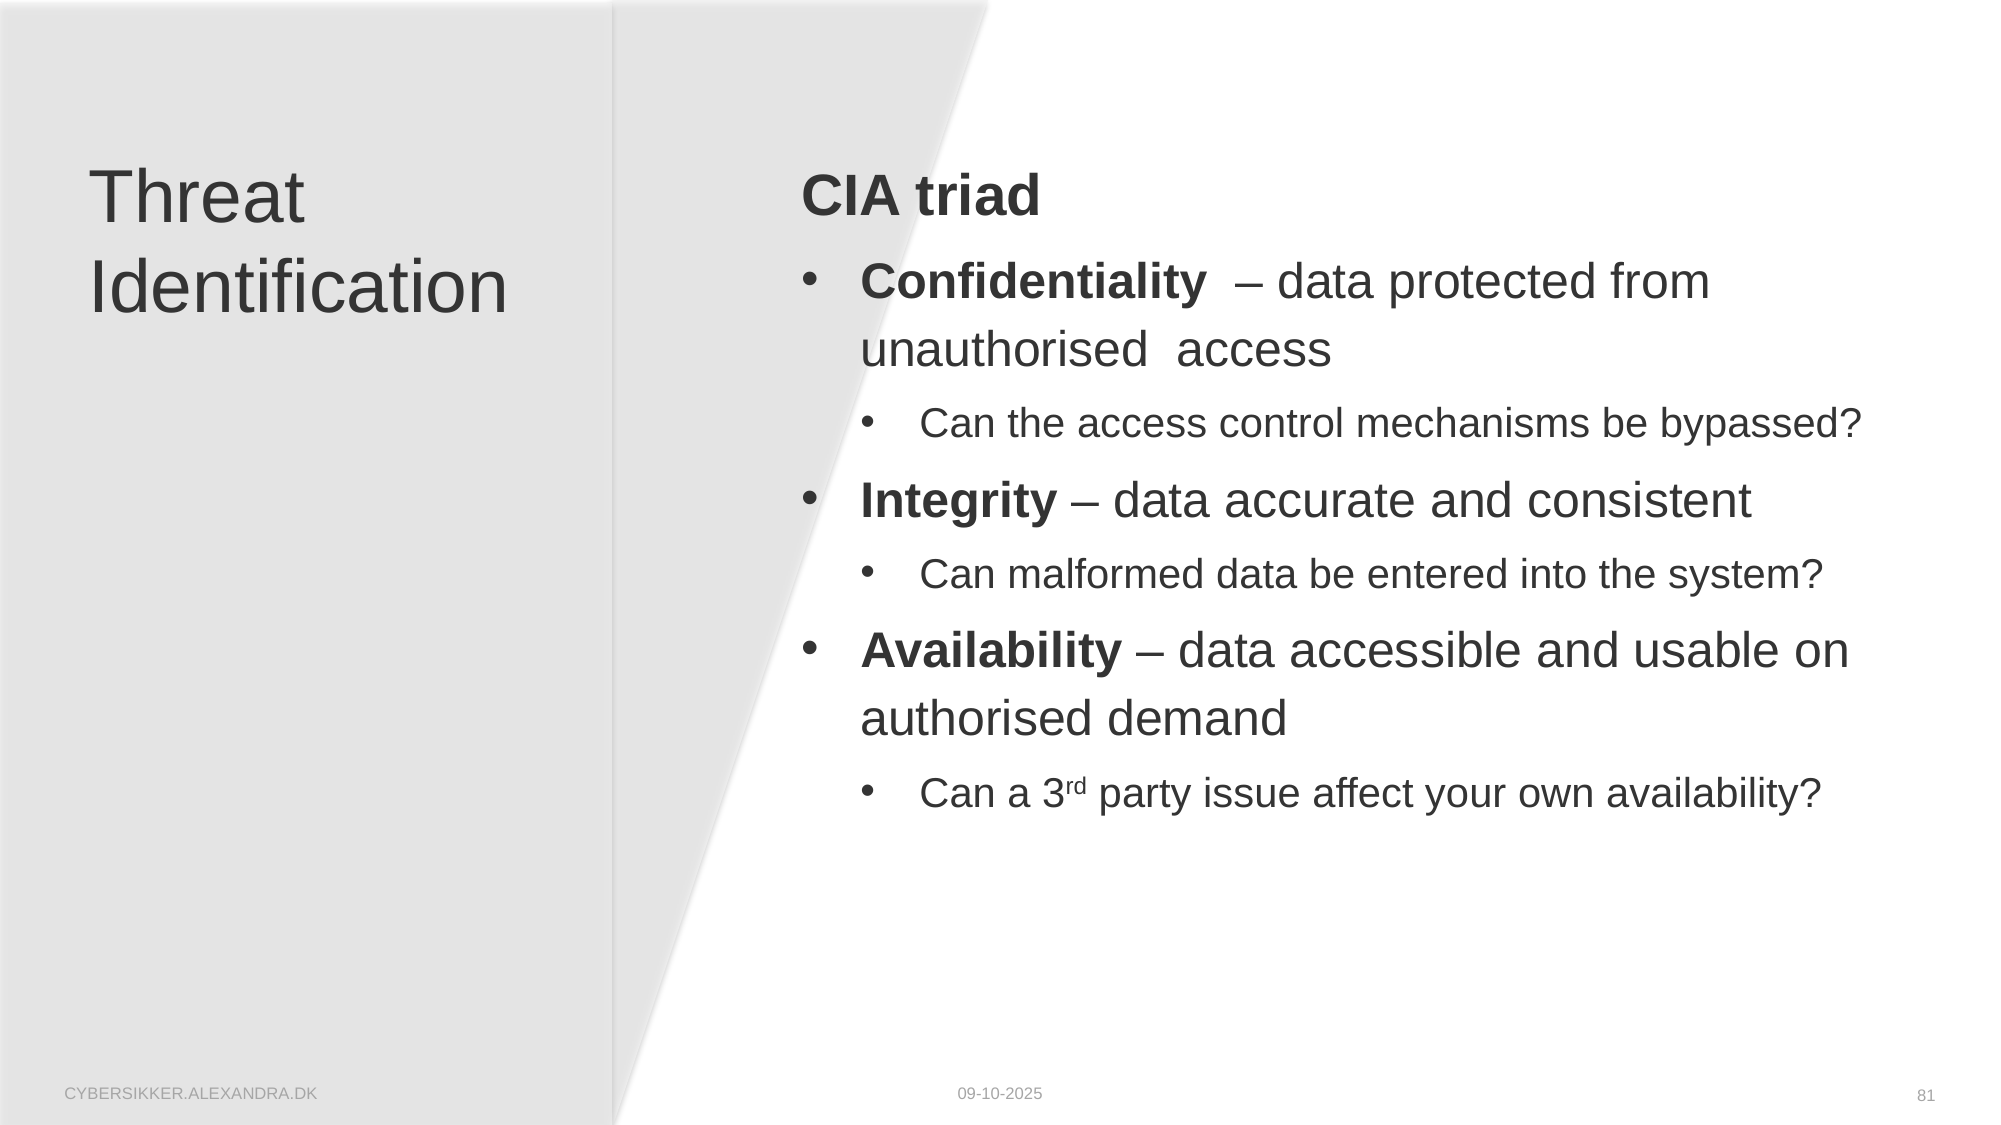

# Threat Identification
CIA triad
Confidentiality  – data protected from unauthorised  access
Can the access control mechanisms be bypassed?
Integrity – data accurate and consistent
Can malformed data be entered into the system?
Availability – data accessible and usable on authorised demand
Can a 3rd party issue affect your own availability?
cybersikker.alexandra.dk
09-10-2025
81